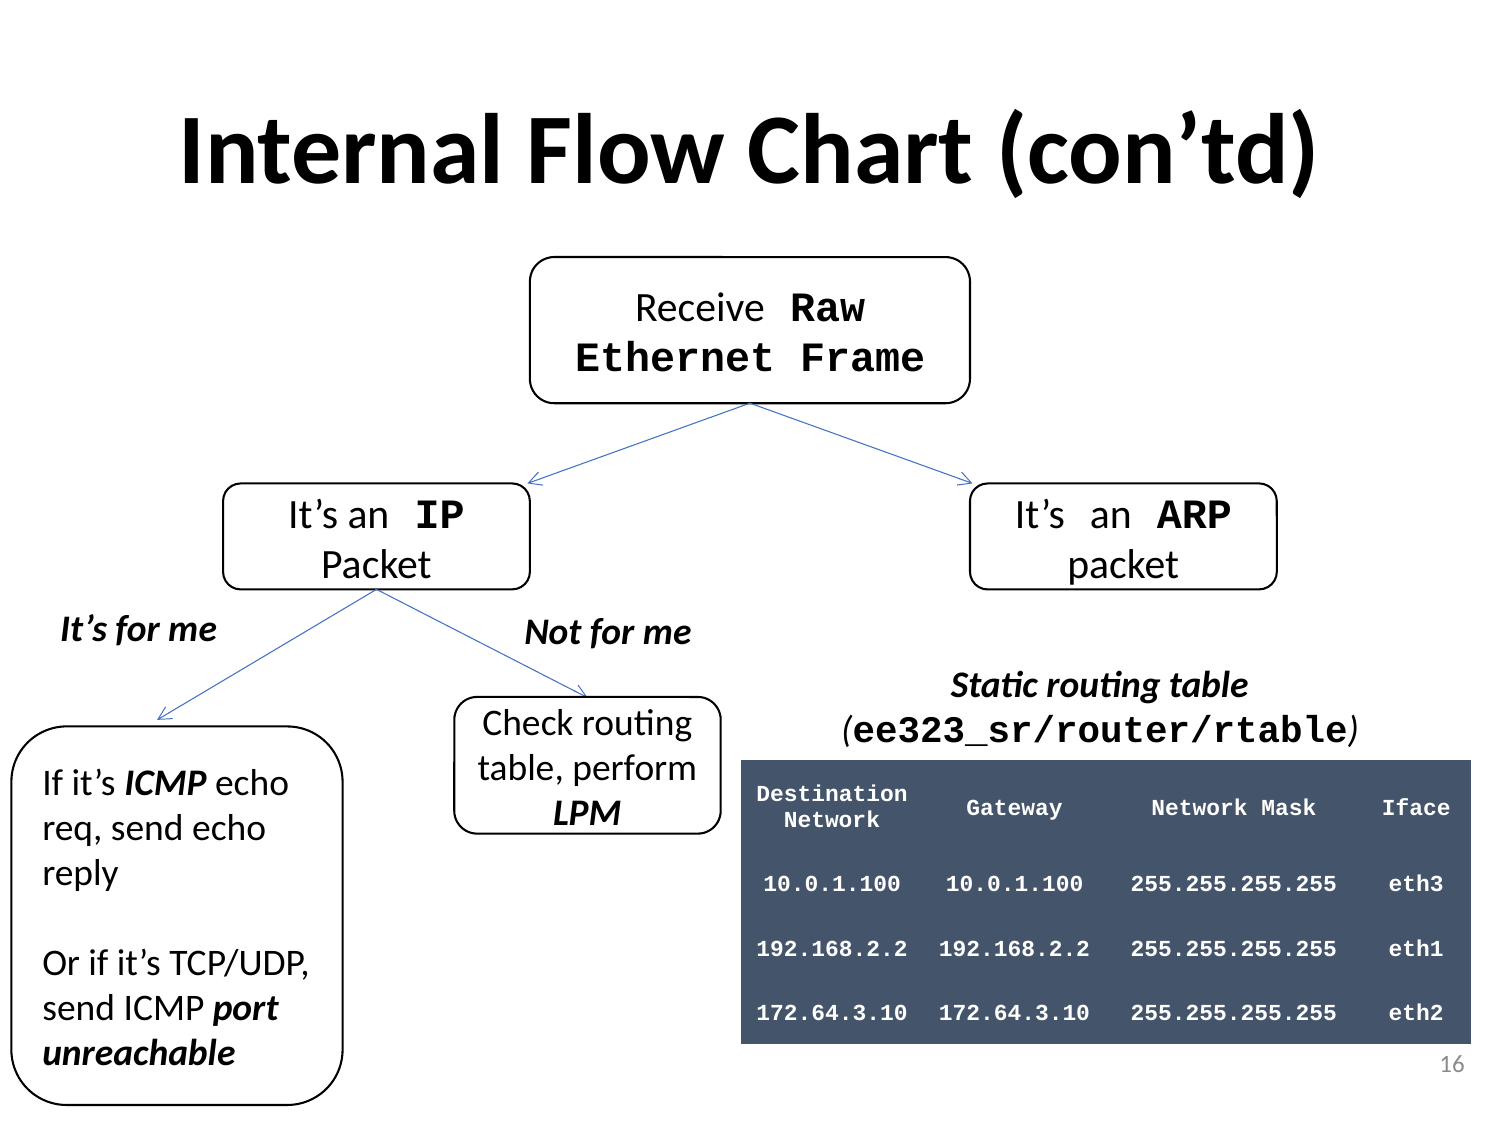

# Internal Flow Chart (con’td)
Receive Raw Ethernet Frame
It’s an IP Packet
It’s an ARP packet
It’s for me
Not for me
Static routing table (ee323_sr/router/rtable)
| Destination Network | Gateway | Network Mask | Iface |
| --- | --- | --- | --- |
| 10.0.1.100 | 10.0.1.100 | 255.255.255.255 | eth3 |
| 192.168.2.2 | 192.168.2.2 | 255.255.255.255 | eth1 |
| 172.64.3.10 | 172.64.3.10 | 255.255.255.255 | eth2 |
Check routing table, perform LPM
If it’s ICMP echo req, send echo reply

Or if it’s TCP/UDP, send ICMP port unreachable
16